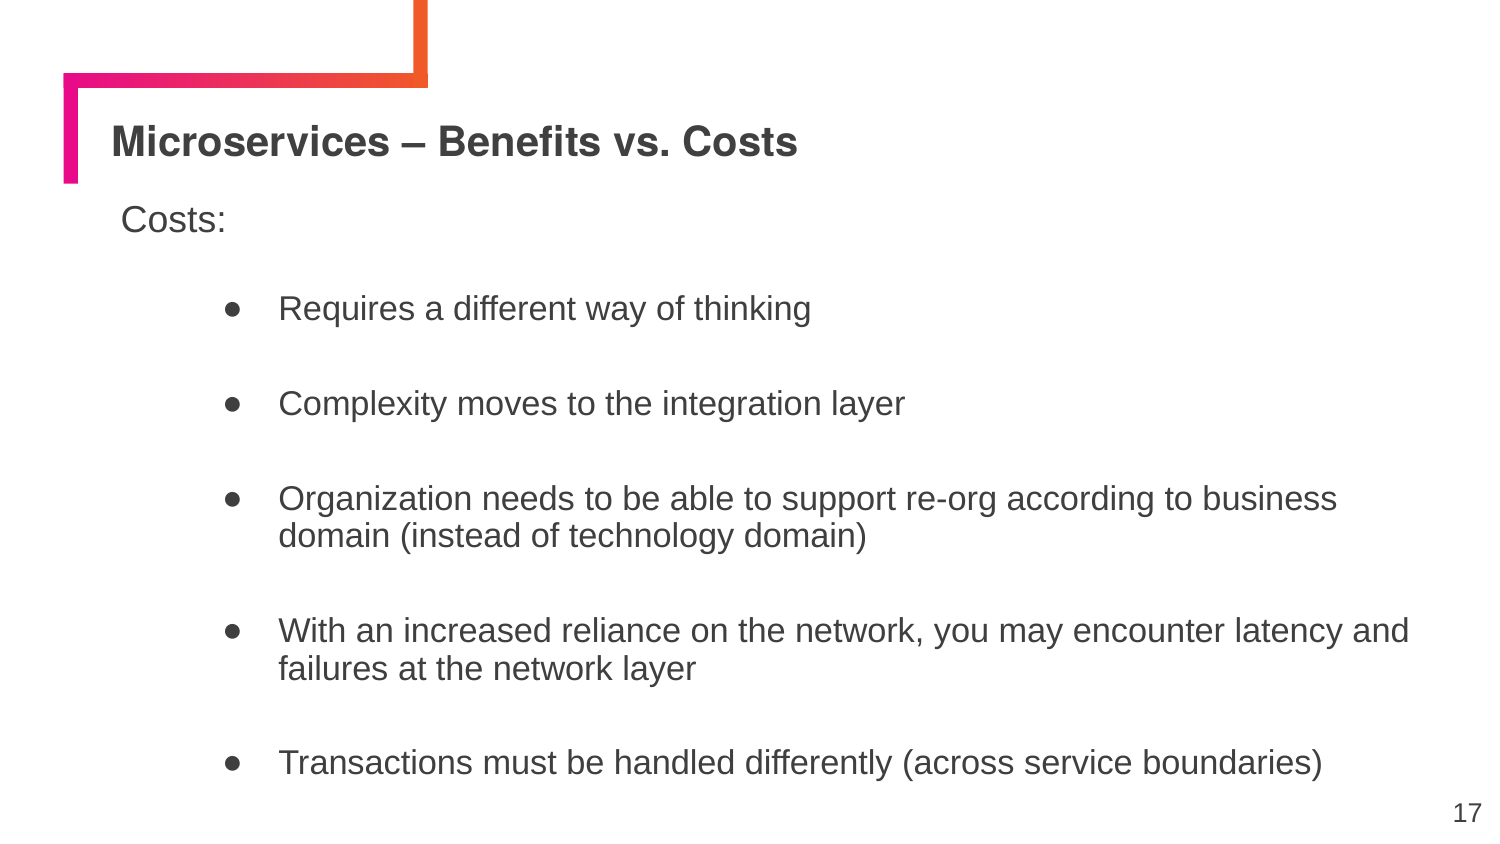

# Microservices – Benefits vs. Costs
Costs:

Requires a different way of thinking

Complexity moves to the integration layer

Organization needs to be able to support re-org according to business domain (instead of technology domain)

With an increased reliance on the network, you may encounter latency and failures at the network layer

Transactions must be handled differently (across service boundaries)
17